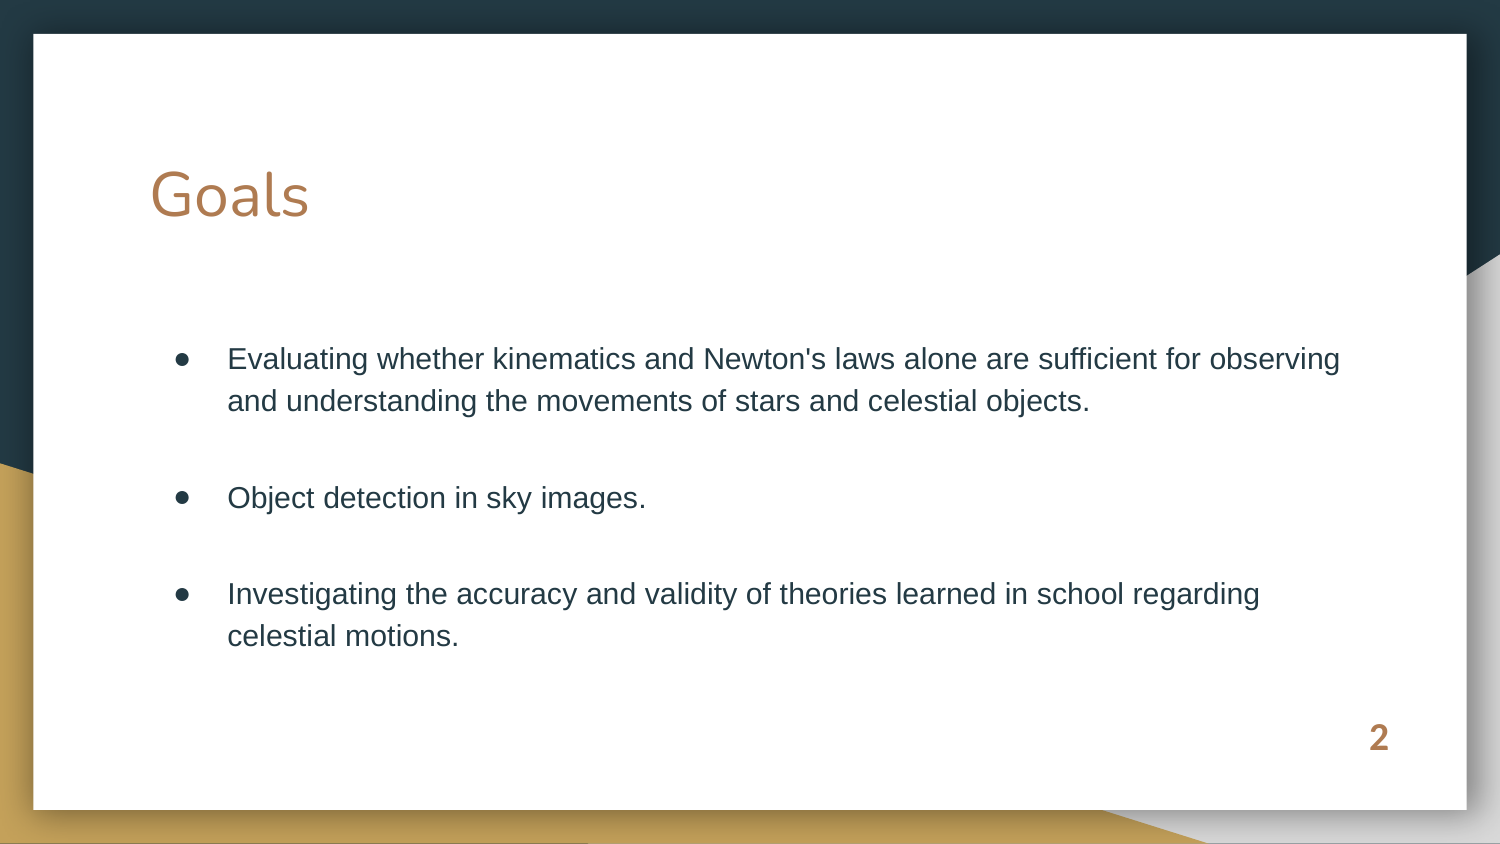

# Goals

Evaluating whether kinematics and Newton's laws alone are sufficient for observing and understanding the movements of stars and celestial objects.

Object detection in sky images.

Investigating the accuracy and validity of theories learned in school regarding celestial motions.

2